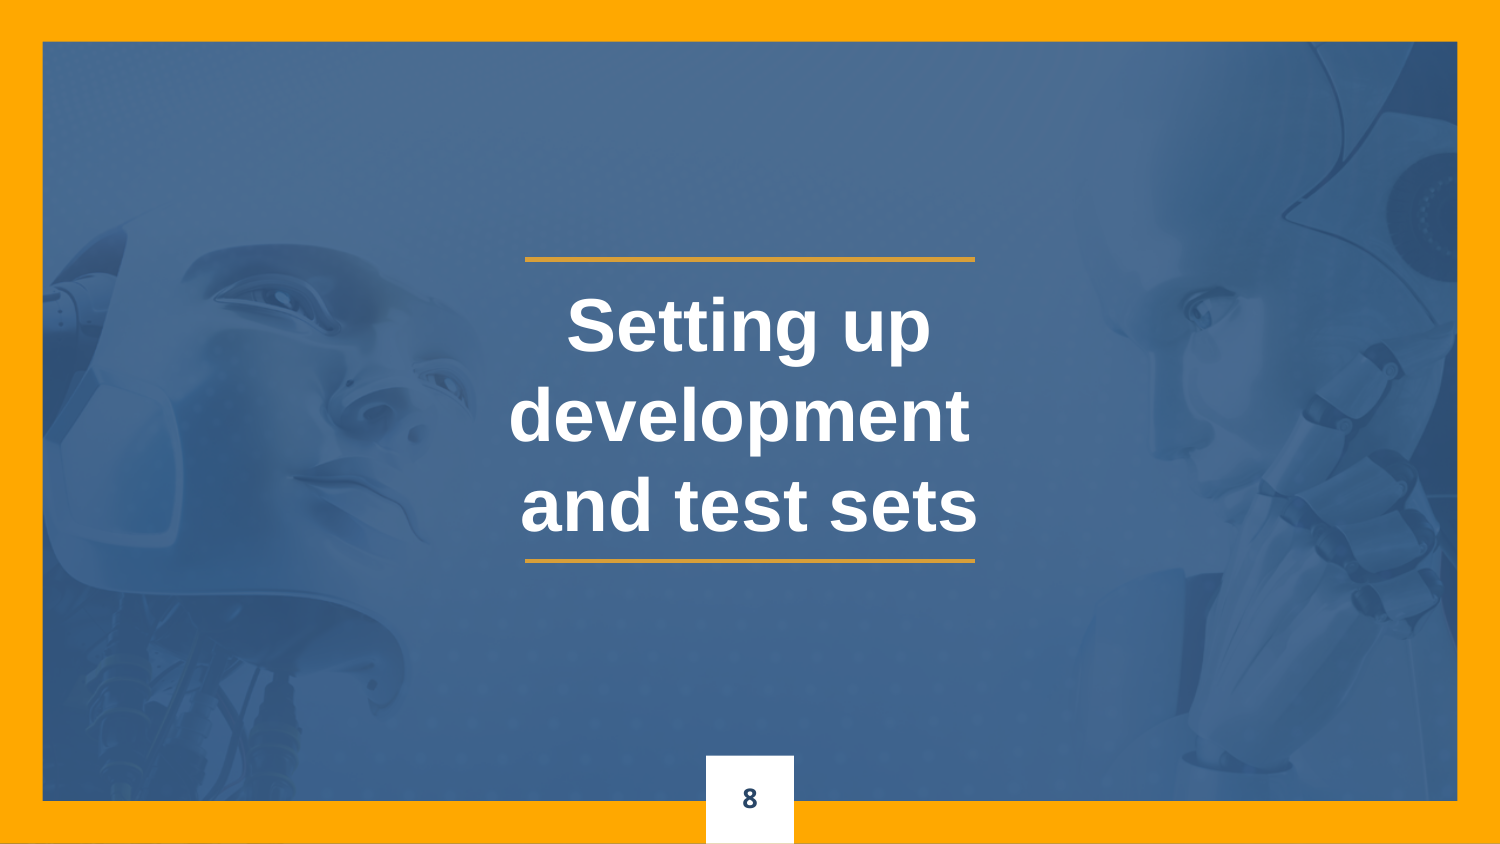

Setting up
development
and test sets
8